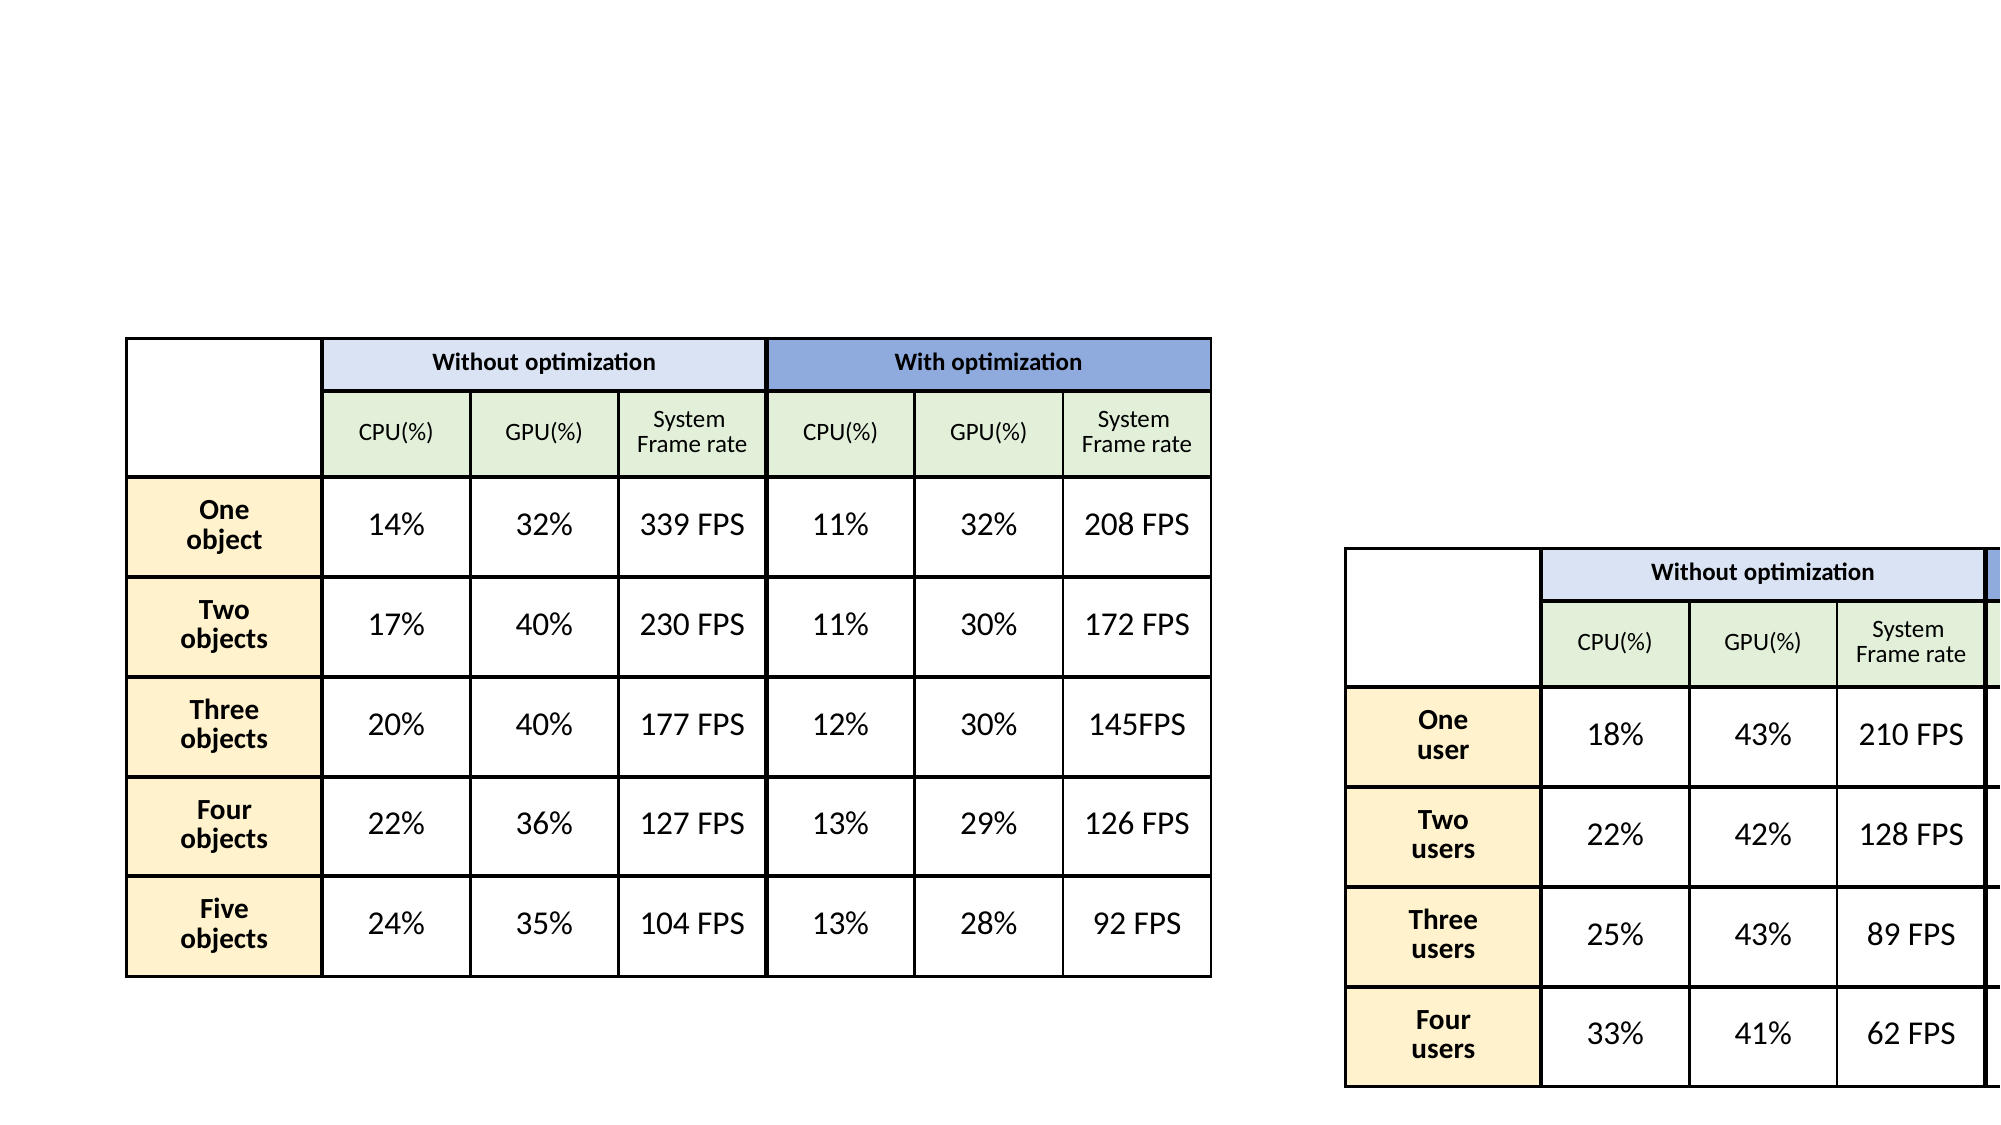

|  | Without optimization |  |  | With optimization |  |  |
| --- | --- | --- | --- | --- | --- | --- |
|  | CPU(%) | GPU(%) | System Frame rate | CPU(%) | GPU(%) | System Frame rate |
| One object | 14% | 32% | 339 FPS | 11% | 32% | 208 FPS |
| Two objects | 17% | 40% | 230 FPS | 11% | 30% | 172 FPS |
| Three objects | 20% | 40% | 177 FPS | 12% | 30% | 145FPS |
| Four objects | 22% | 36% | 127 FPS | 13% | 29% | 126 FPS |
| Five objects | 24% | 35% | 104 FPS | 13% | 28% | 92 FPS |
|  | Without optimization |  |  | With optimization |  |  |
| --- | --- | --- | --- | --- | --- | --- |
|  | CPU(%) | GPU(%) | System Frame rate | CPU(%) | GPU(%) | System Frame rate |
| One user | 18% | 43% | 210 FPS | 13% | 35% | 187 FPS |
| Two users | 22% | 42% | 128 FPS | 13% | 38% | 122 FPS |
| Three users | 25% | 43% | 89 FPS | 13% | 40% | 87 FPS |
| Four users | 33% | 41% | 62 FPS | 14% | 38% | 71 FPS |